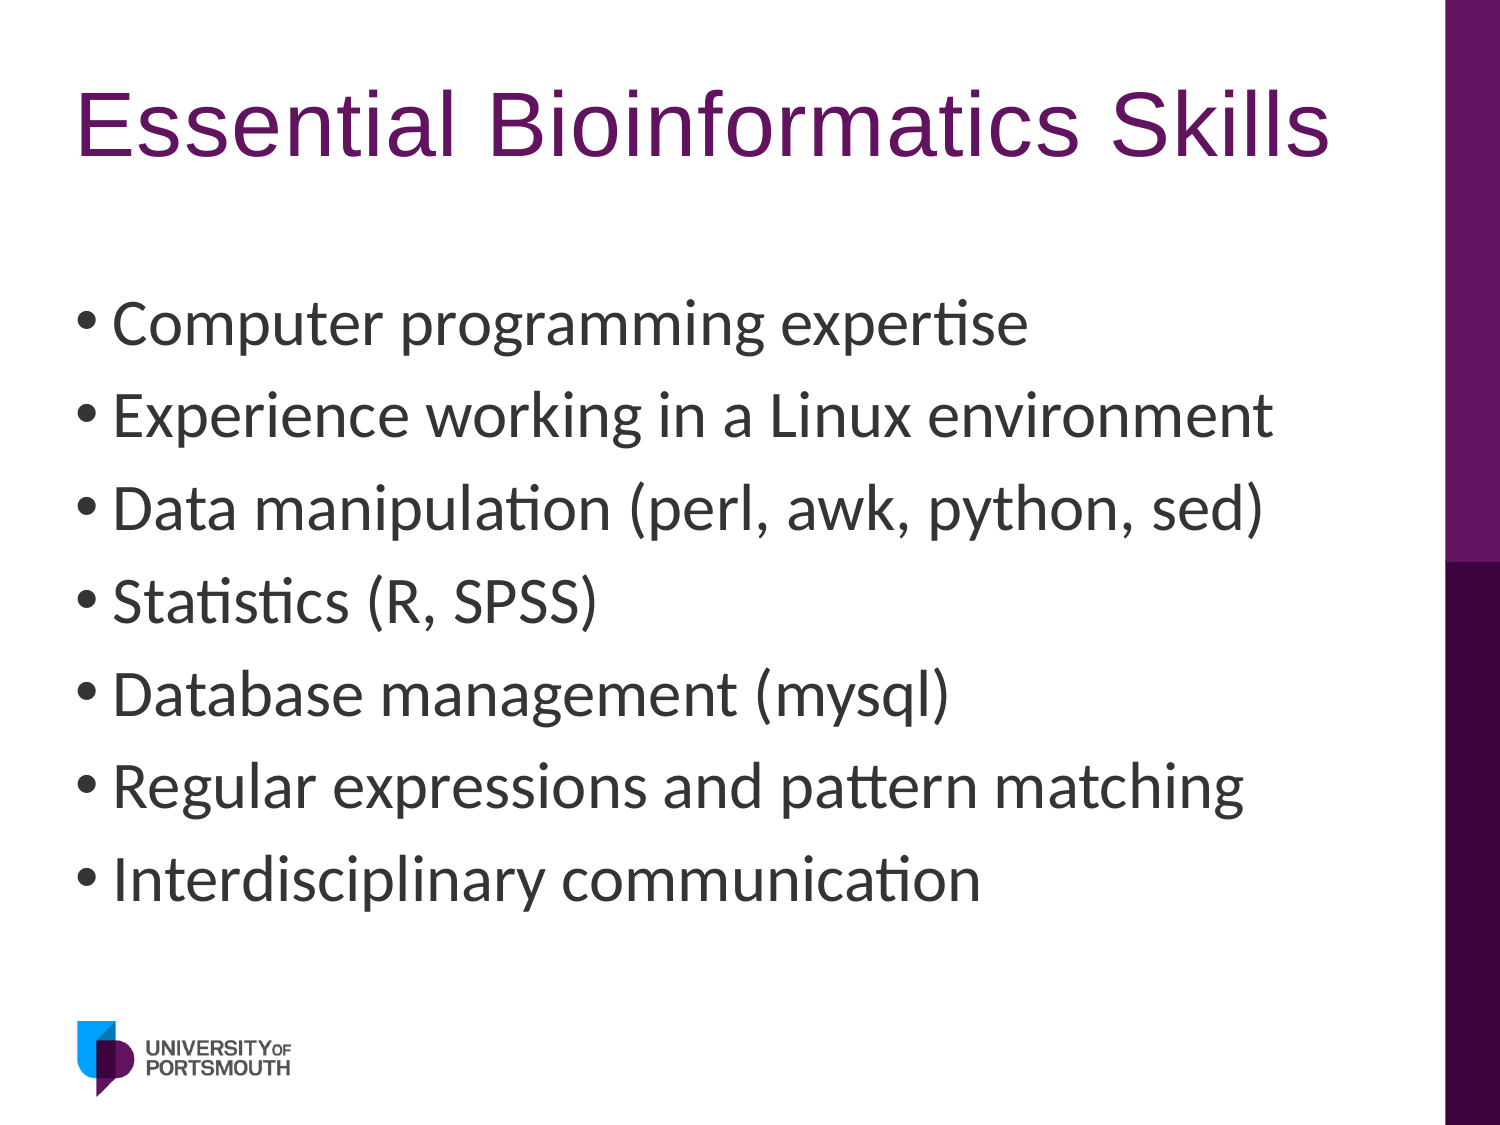

# Essential Bioinformatics Skills
Computer programming expertise
Experience working in a Linux environment
Data manipulation (perl, awk, python, sed)
Statistics (R, SPSS)
Database management (mysql)
Regular expressions and pattern matching
Interdisciplinary communication